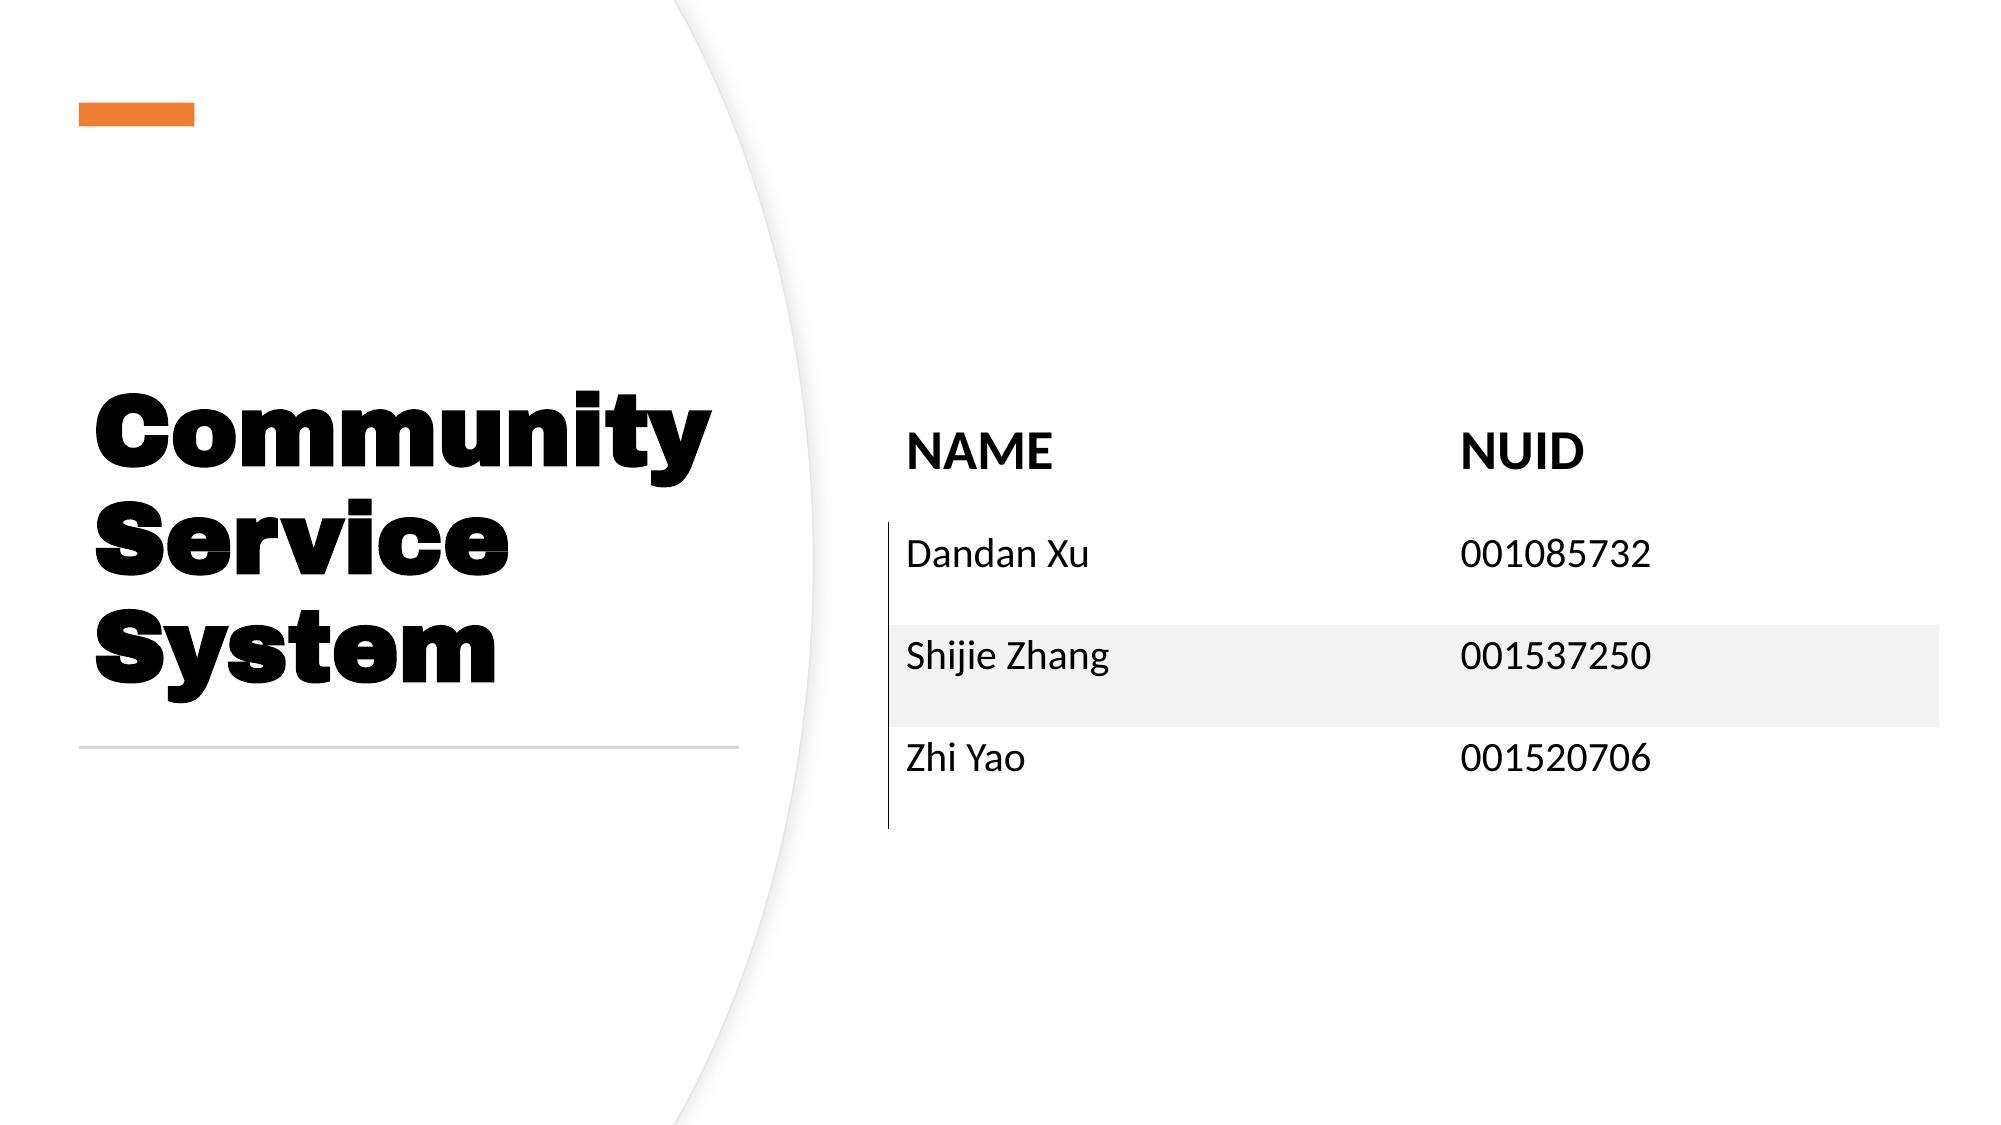

# Community Service System
|  |  |
| --- | --- |
| NAME | NUID |
| Dandan Xu | 001085732 |
| Shijie Zhang | 001537250 |
| Zhi Yao | 001520706 |